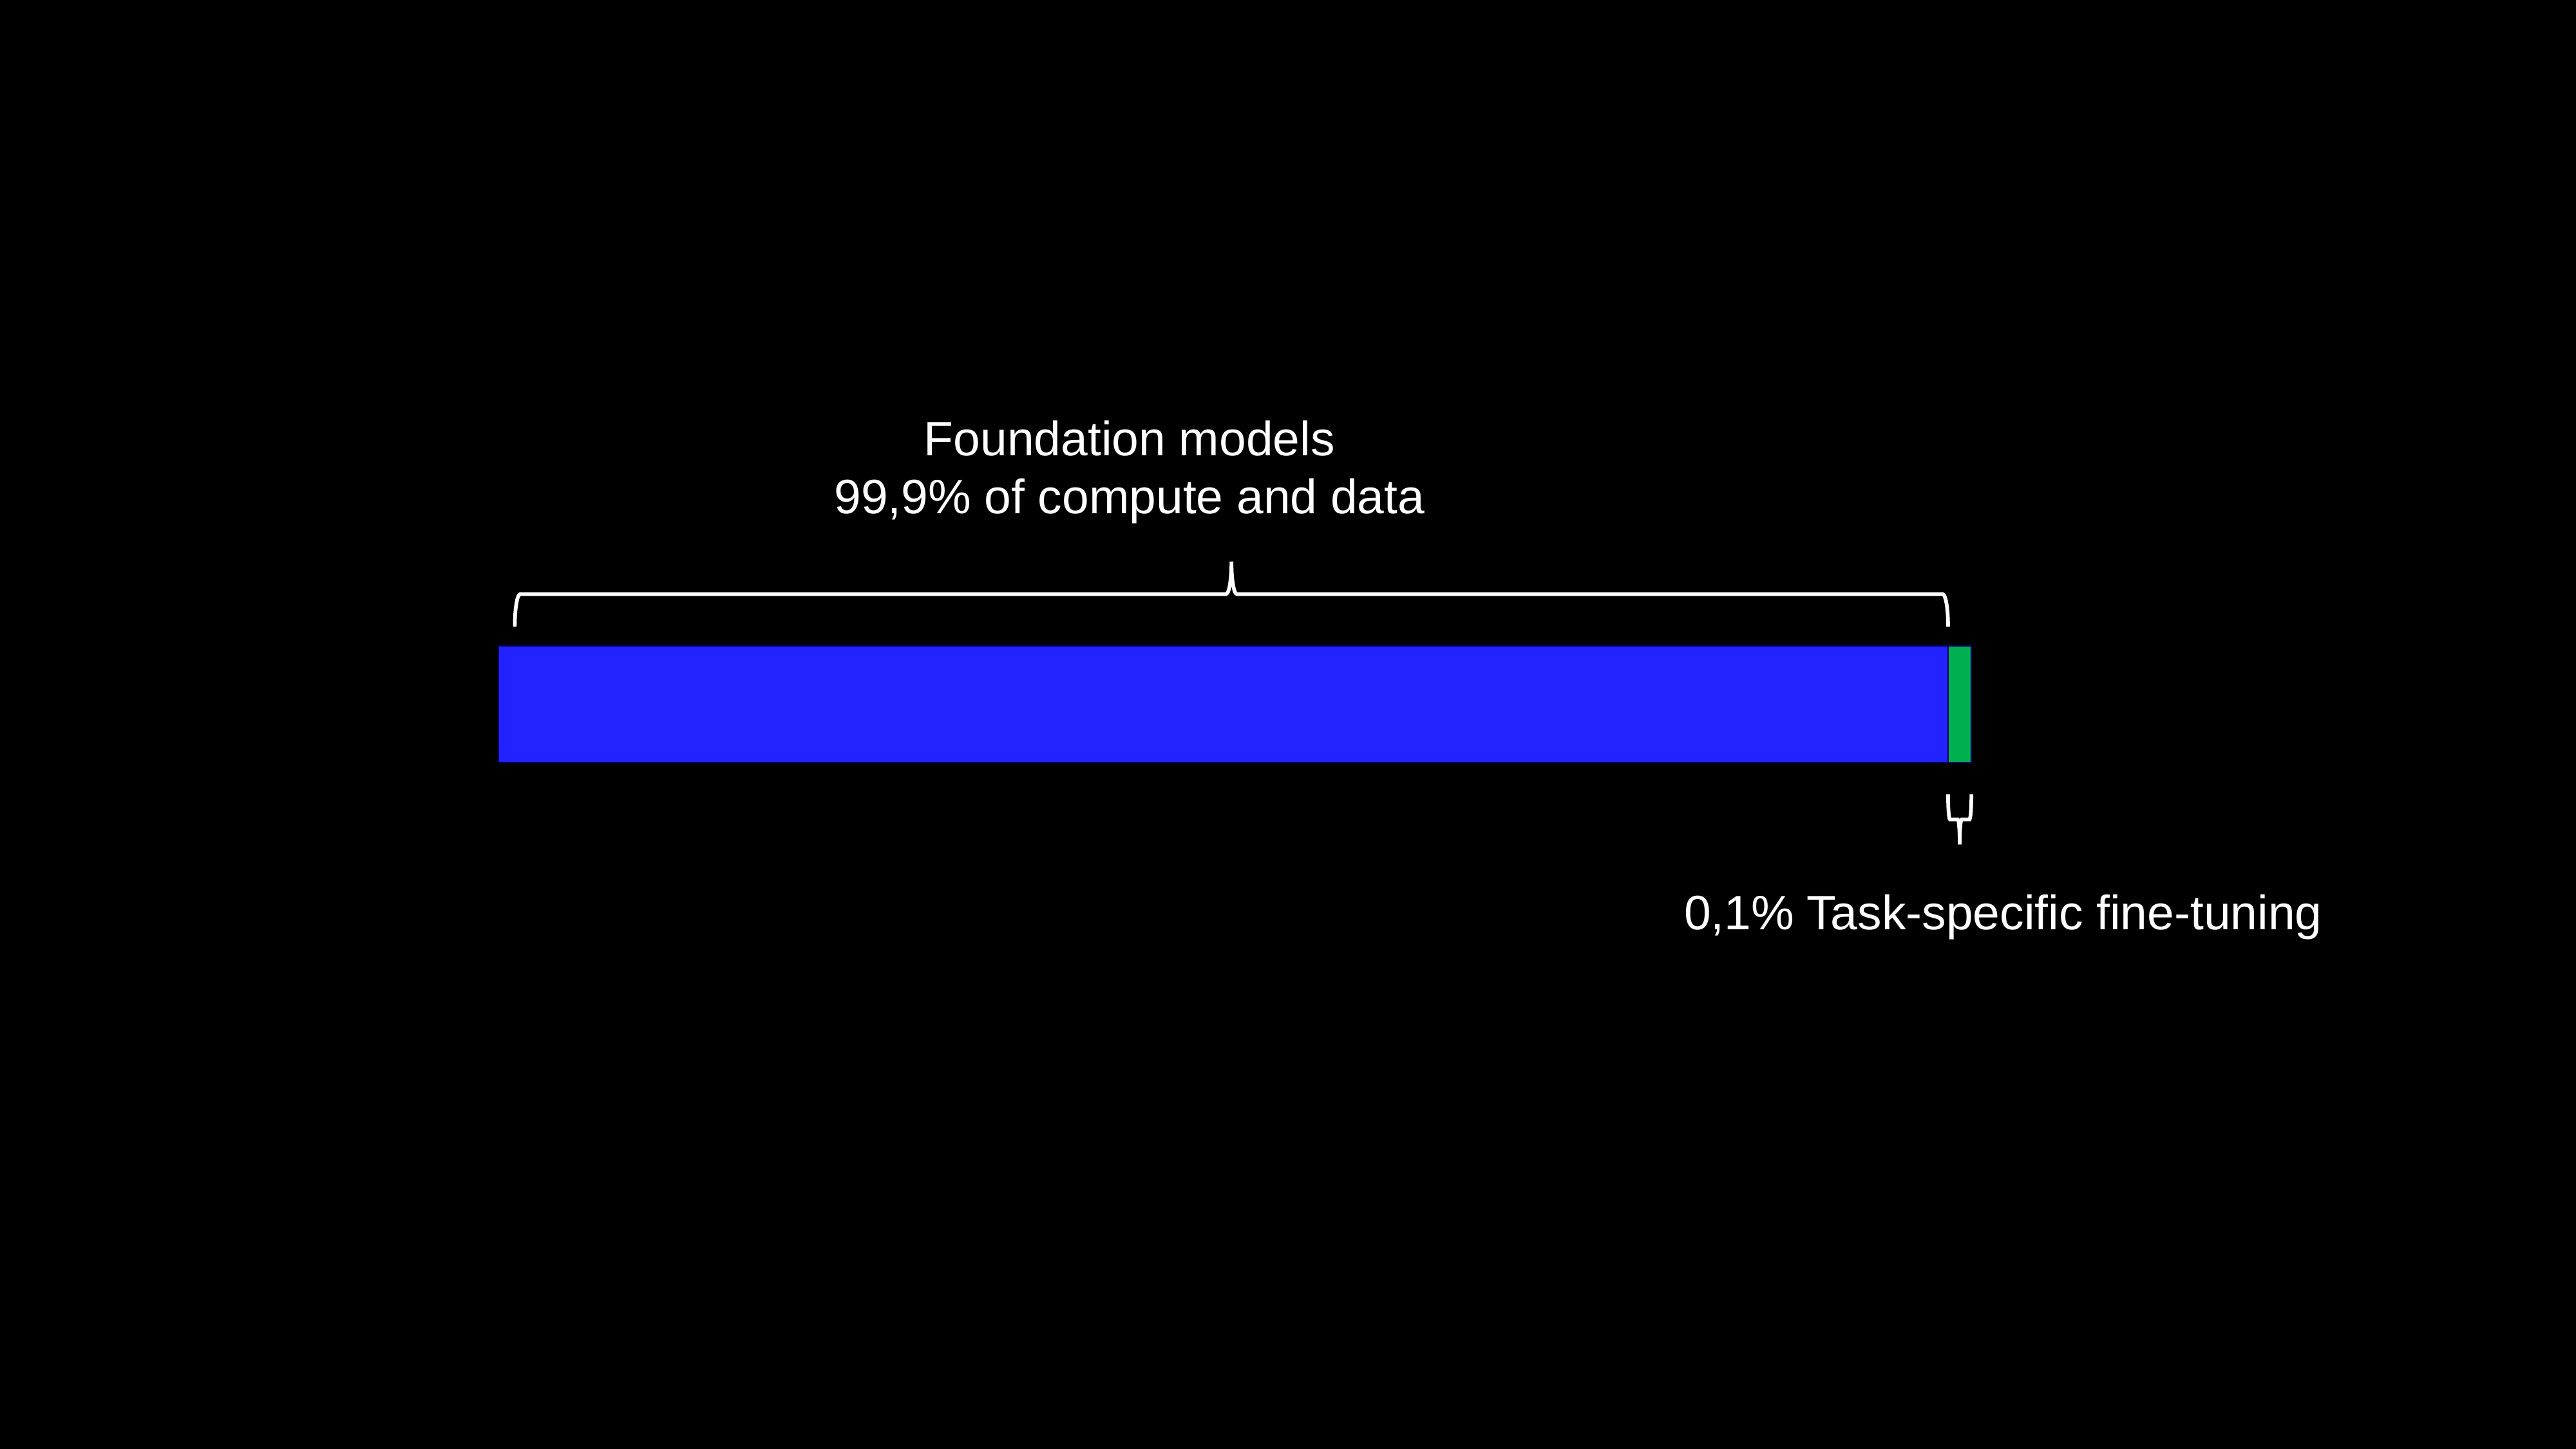

Foundation models
99,9% of compute and data

0,1% Task-specific fine-tuning